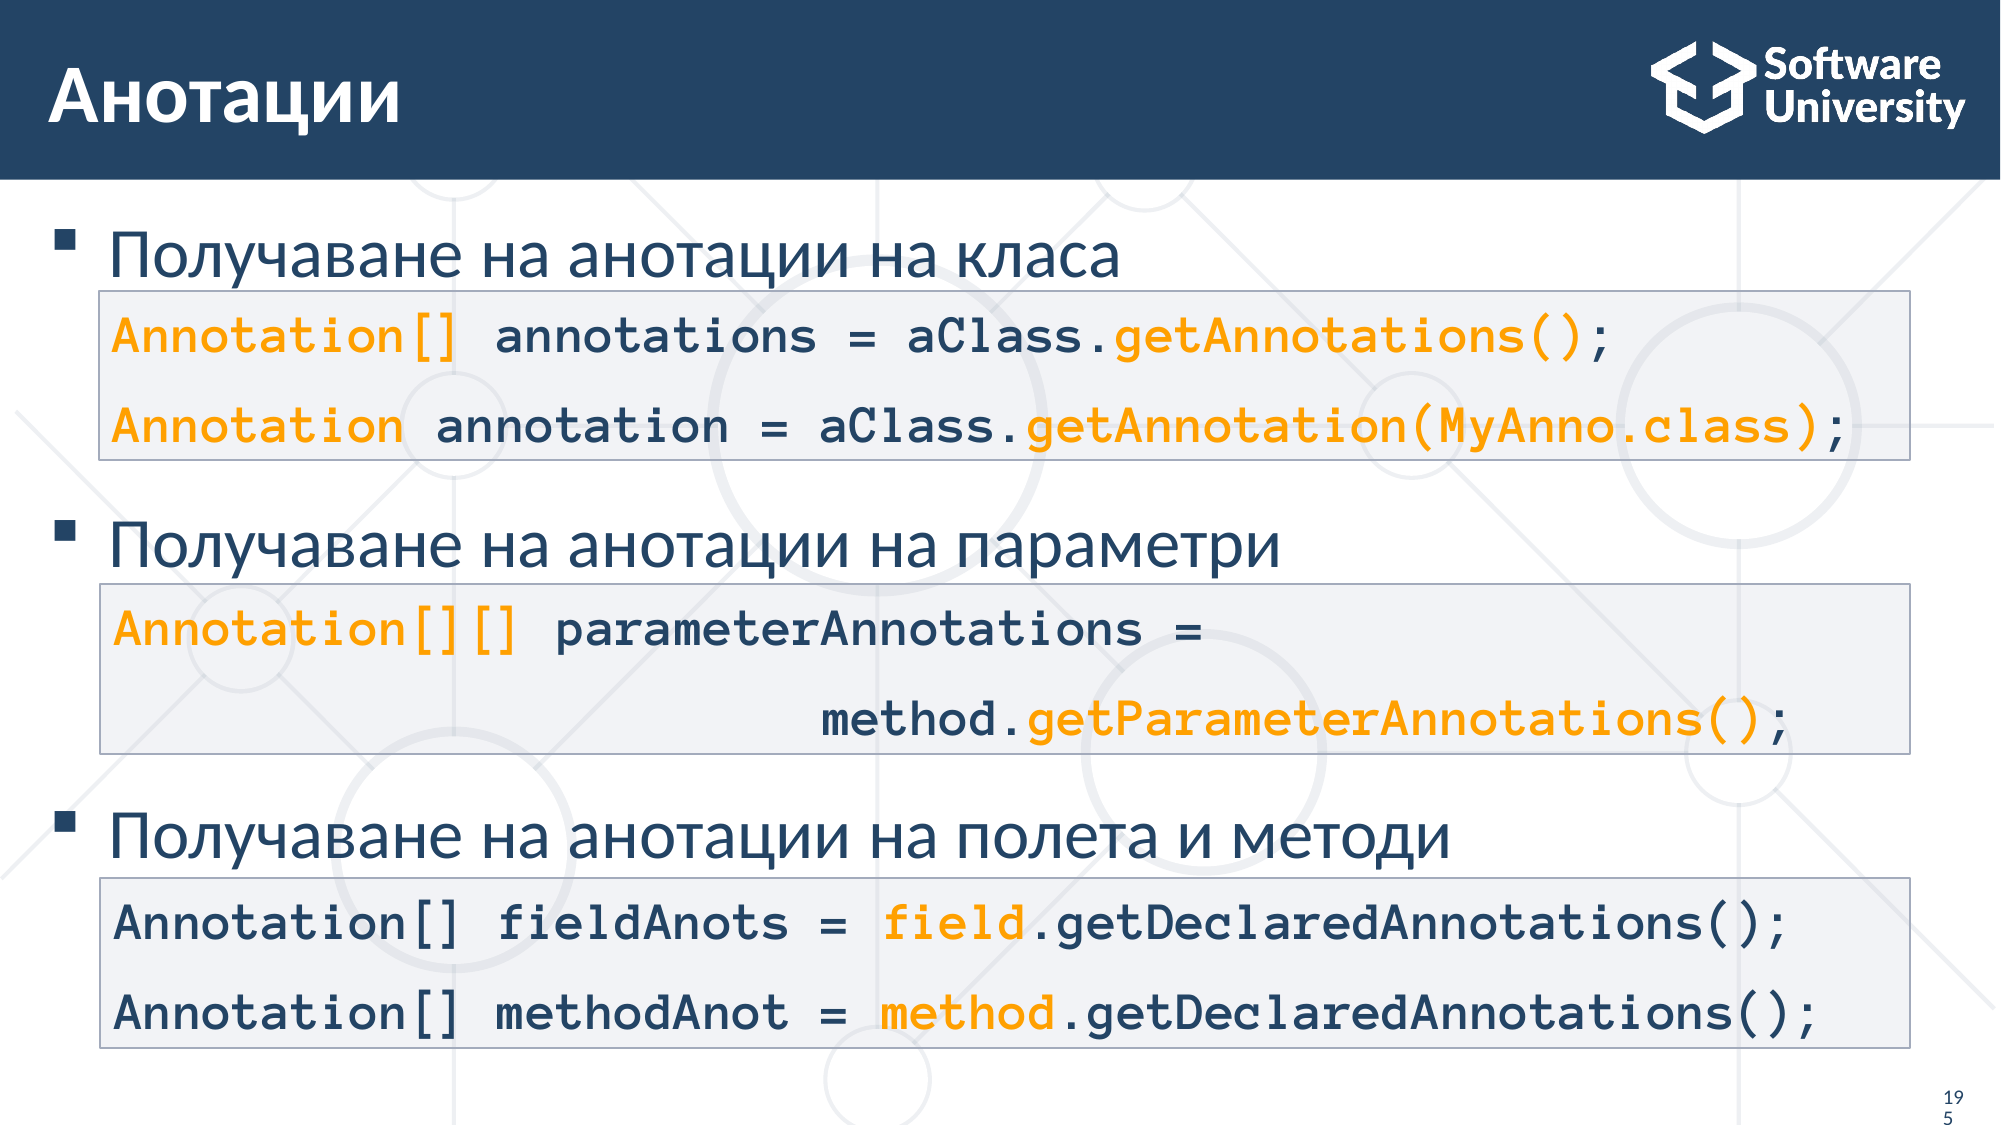

# Анотации
Получаване на анотации на класа

Получаване на анотации на параметри

Получаване на анотации на полета и методи
Annotation[] annotations = aClass.getAnnotations();
Annotation annotation = aClass.getAnnotation(MyAnno.class);
Annotation[][] parameterAnnotations =
                        method.getParameterAnnotations();
Annotation[] fieldAnots = field.getDeclaredAnnotations();
Annotation[] methodAnot = method.getDeclaredAnnotations();
195